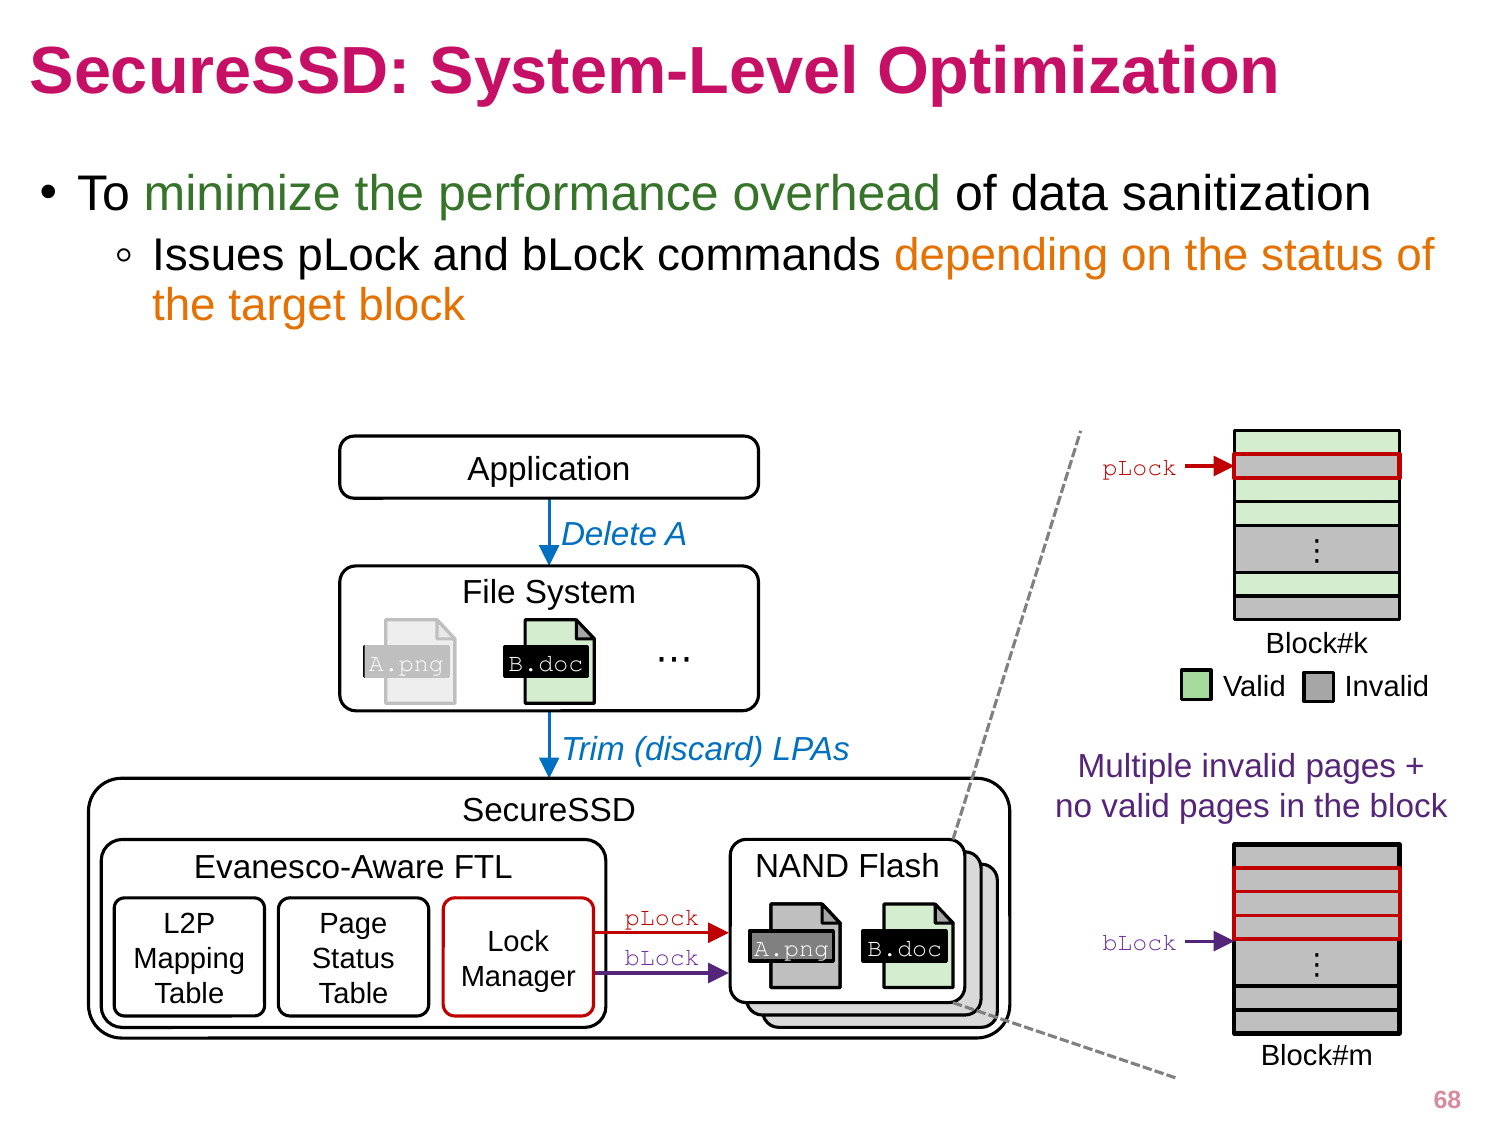

# SecureSSD: System-Level Optimization
To minimize the performance overhead of data sanitization
Issues pLock and bLock commands depending on the status of the target block

⋮

Block#k
Valid
Invalid

Application
pLock

Delete A
File System

A.png

A.png

B.doc
⋯
Trim (discard) LPAs
Multiple invalid pages +
no valid pages in the block

⋮

Block#m
SecureSSD
Evanesco-Aware FTL
NAND Flash
Flash Chip
Flash Chip

bLock
L2P
Mapping
Table
Page
Status
Table
Lock
Manager
pLock
bLock

A.png

A.png

B.doc
68